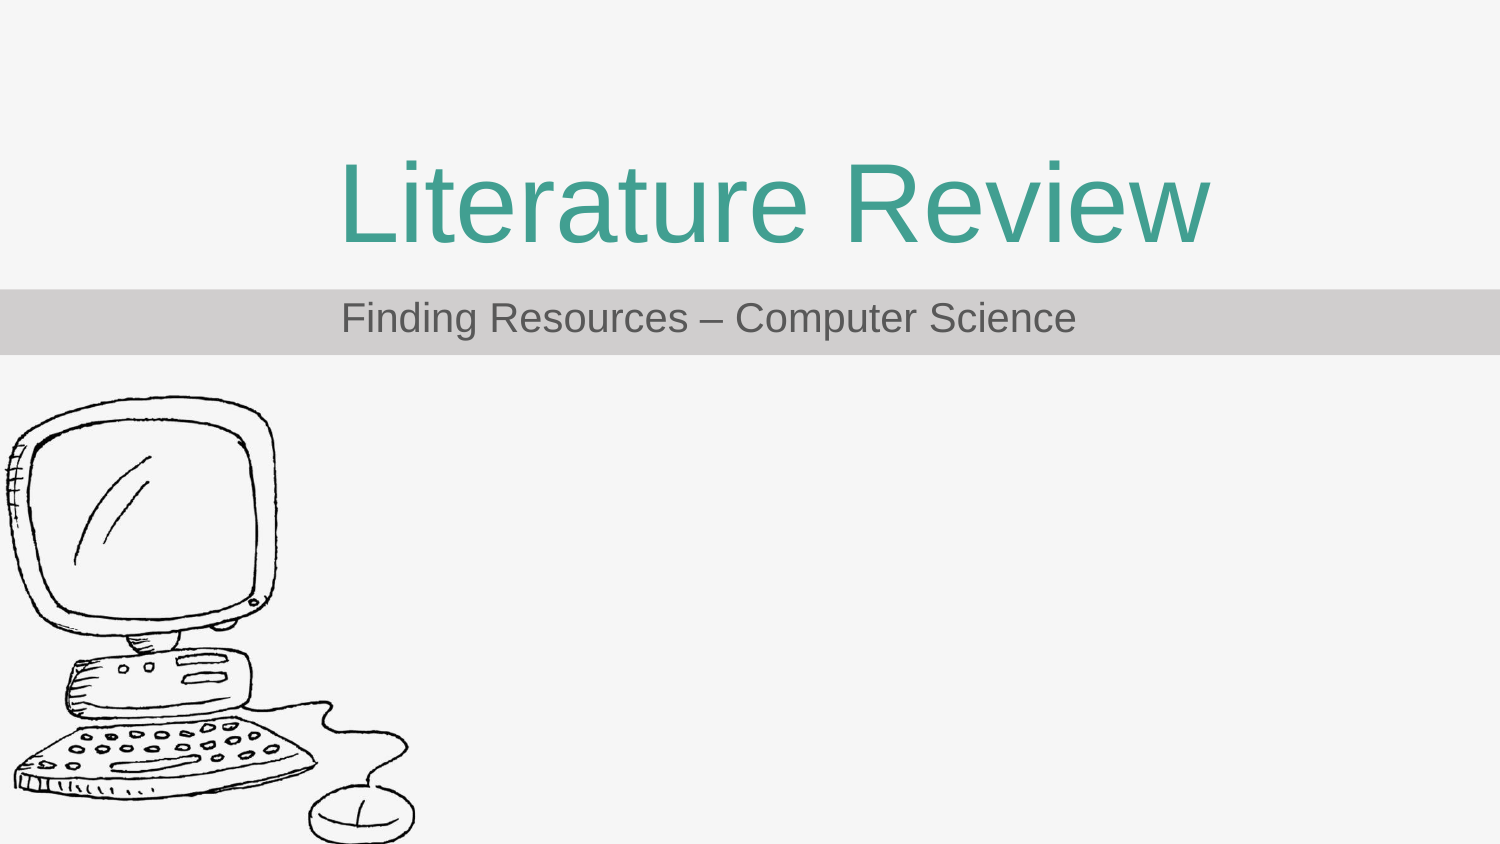

# Literature Review
Finding Resources – Computer Science